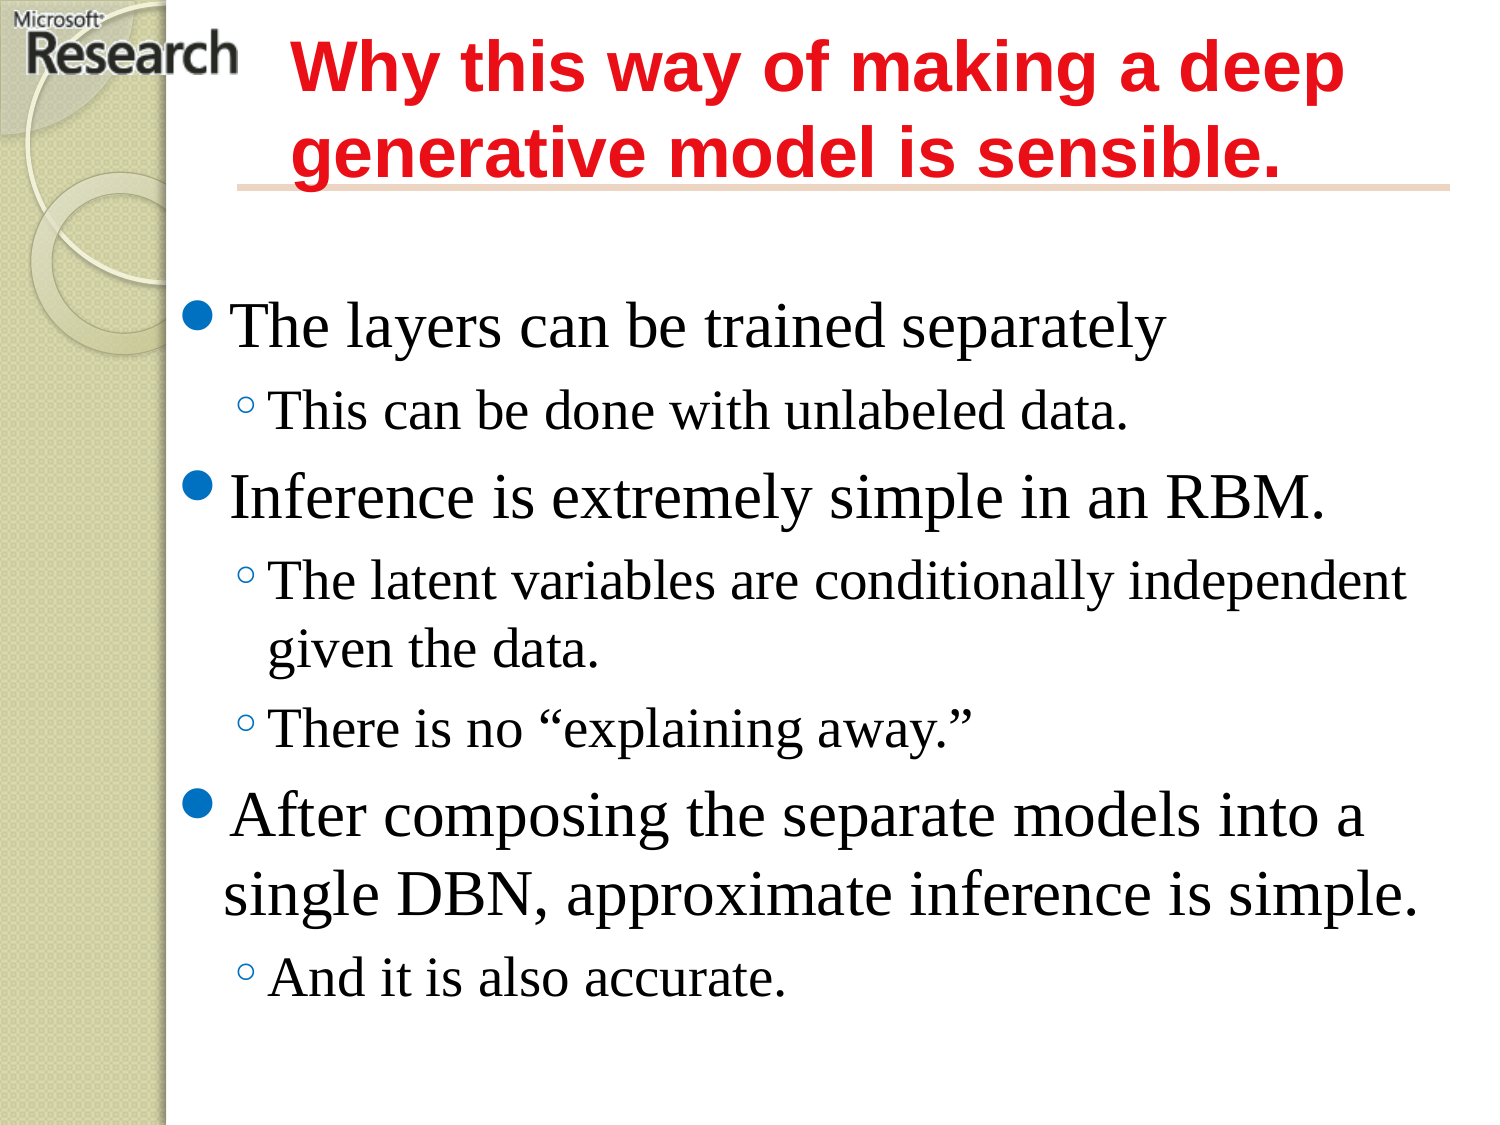

# Why this way of making a deep generative model is sensible.
The layers can be trained separately
This can be done with unlabeled data.
Inference is extremely simple in an RBM.
The latent variables are conditionally independent given the data.
There is no “explaining away.”
After composing the separate models into a single DBN, approximate inference is simple.
And it is also accurate.